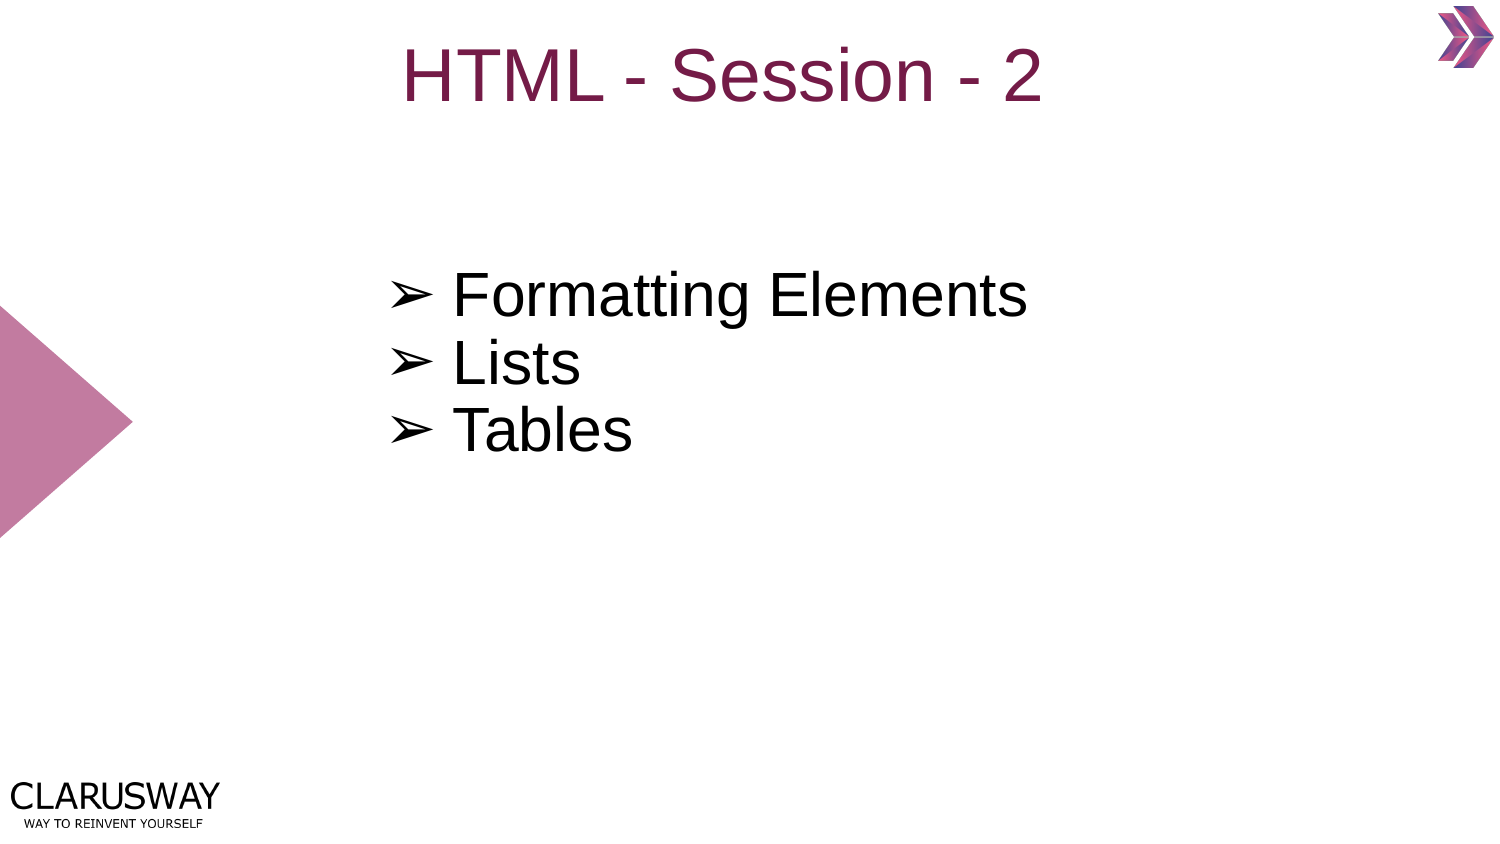

HTML - Session - 2
Formatting Elements
Lists
Tables